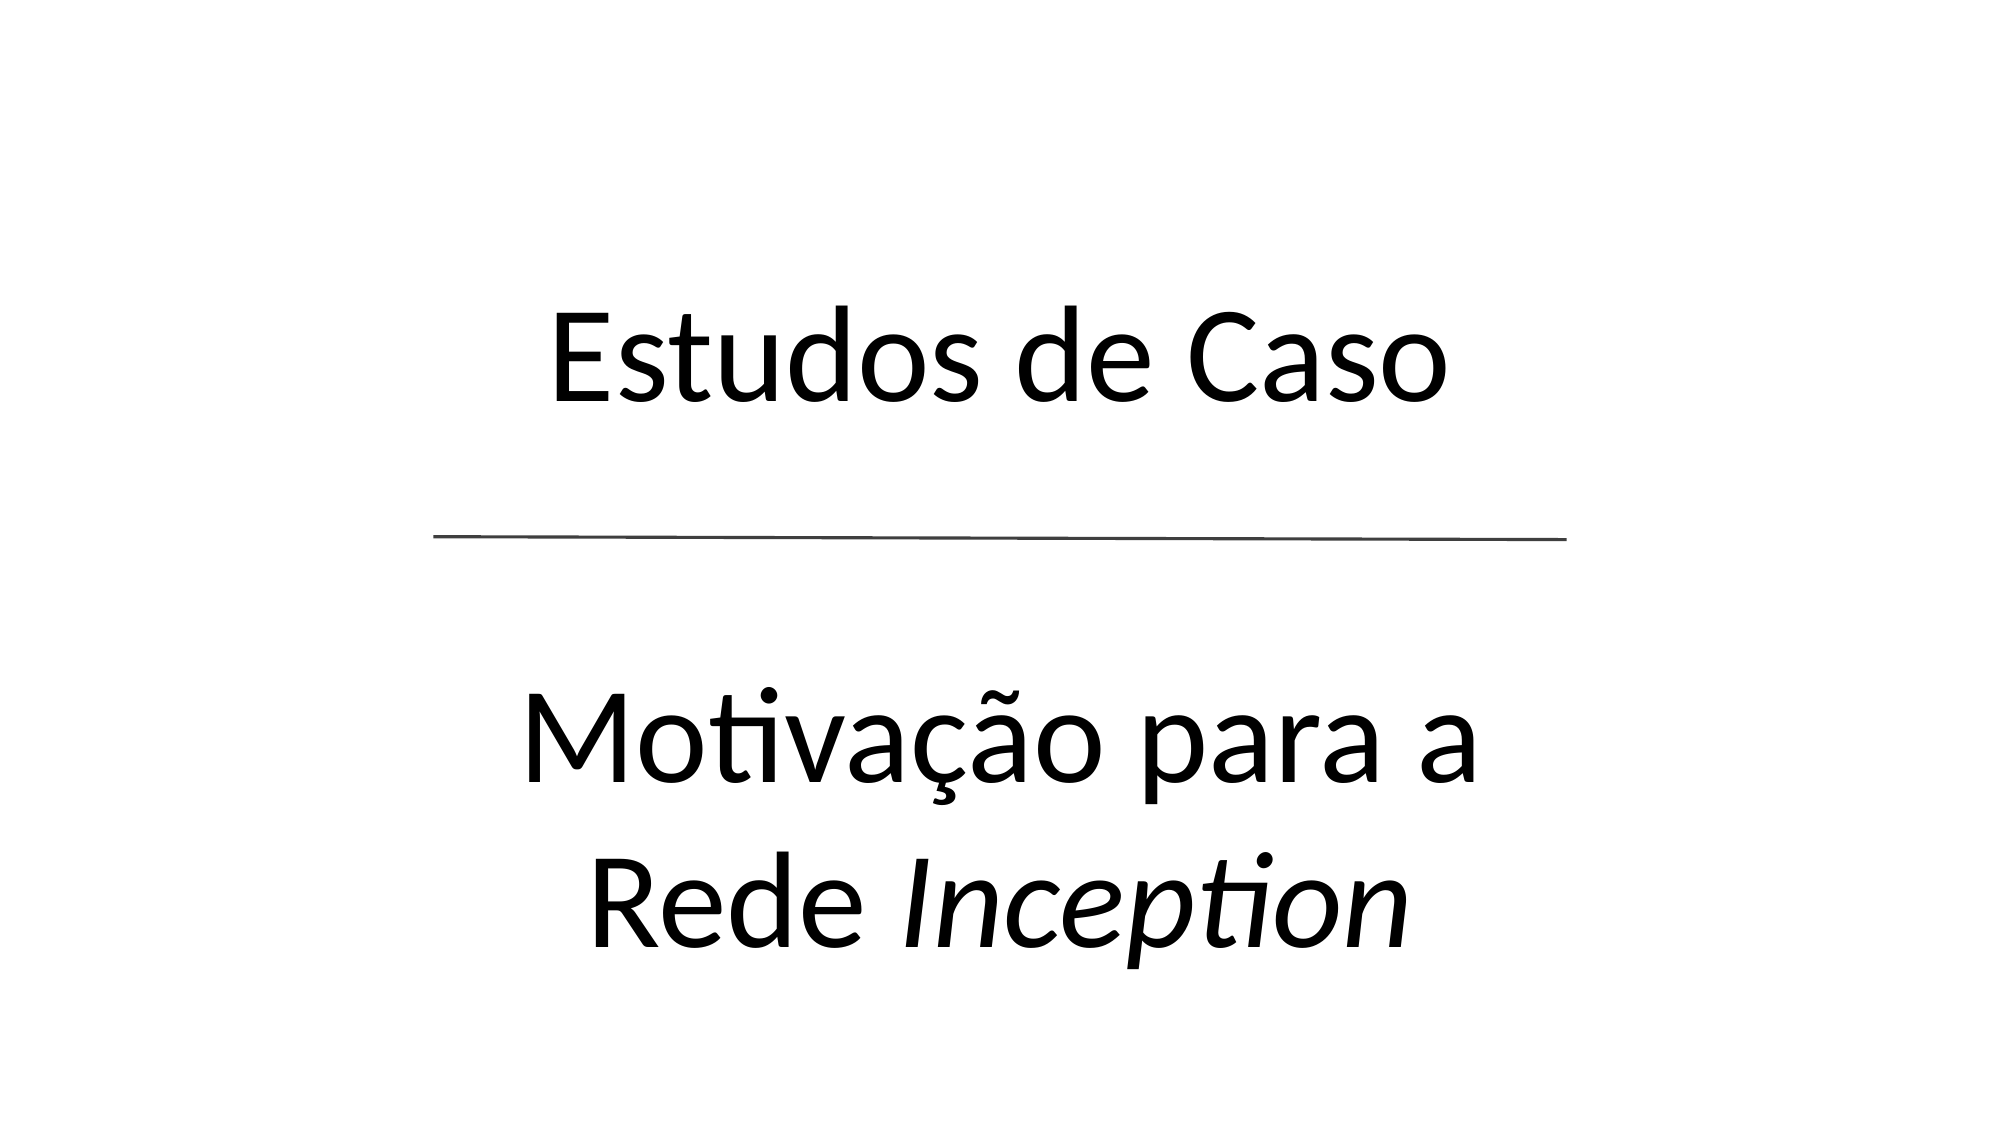

# Estudos de Caso
Motivação para a Rede Inception